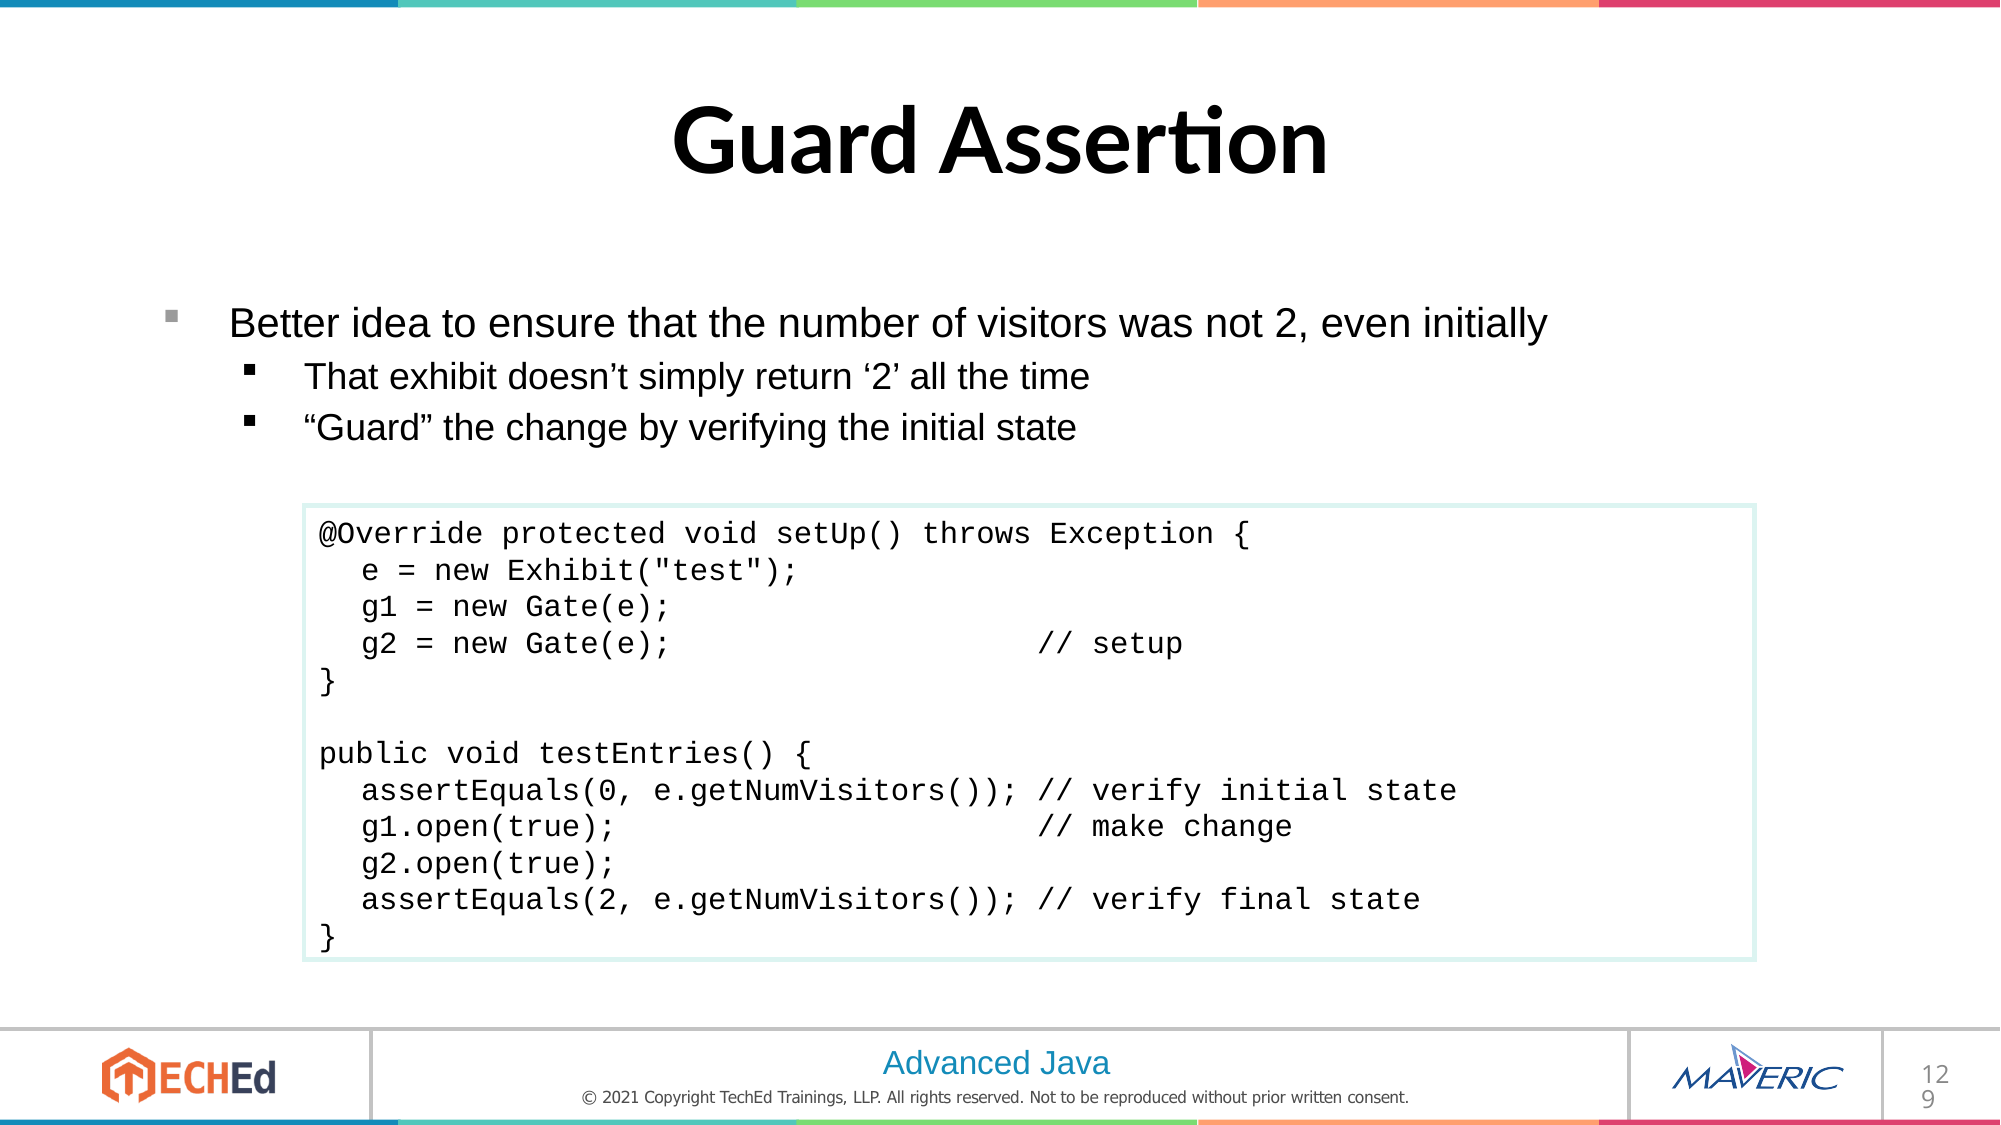

# Guard Assertion
Better idea to ensure that the number of visitors was not 2, even initially
That exhibit doesn’t simply return ‘2’ all the time
“Guard” the change by verifying the initial state

@Override protected void setUp() throws Exception {
	e = new Exhibit("test");
	g1 = new Gate(e);
	g2 = new Gate(e);                    // setup
}

public void testEntries() {
	assertEquals(0, e.getNumVisitors()); // verify initial state
	g1.open(true);                       // make change
	g2.open(true);
	assertEquals(2, e.getNumVisitors()); // verify final state
}